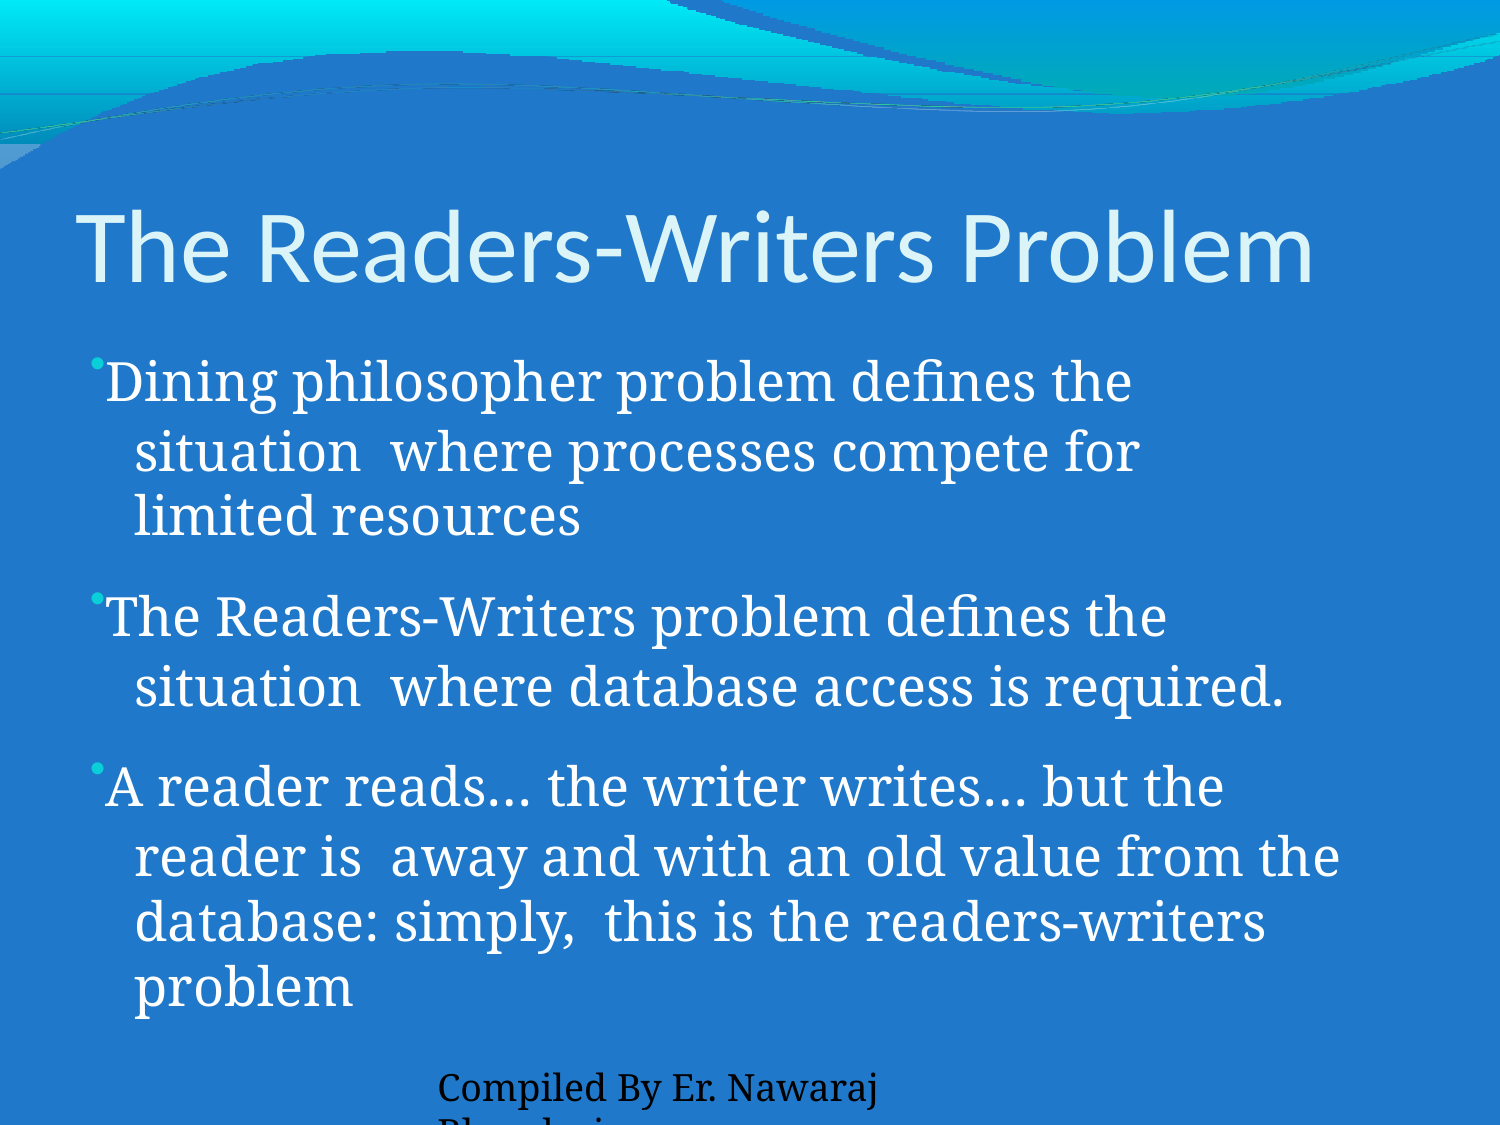

# The Readers-Writers Problem
•Dining philosopher problem defines the situation  where processes compete for limited resources
•The Readers-Writers problem defines the situation  where database access is required.
•A reader reads… the writer writes… but the reader is  away and with an old value from the database: simply,  this is the readers-writers problem
Compiled By Er. Nawaraj Bhandari